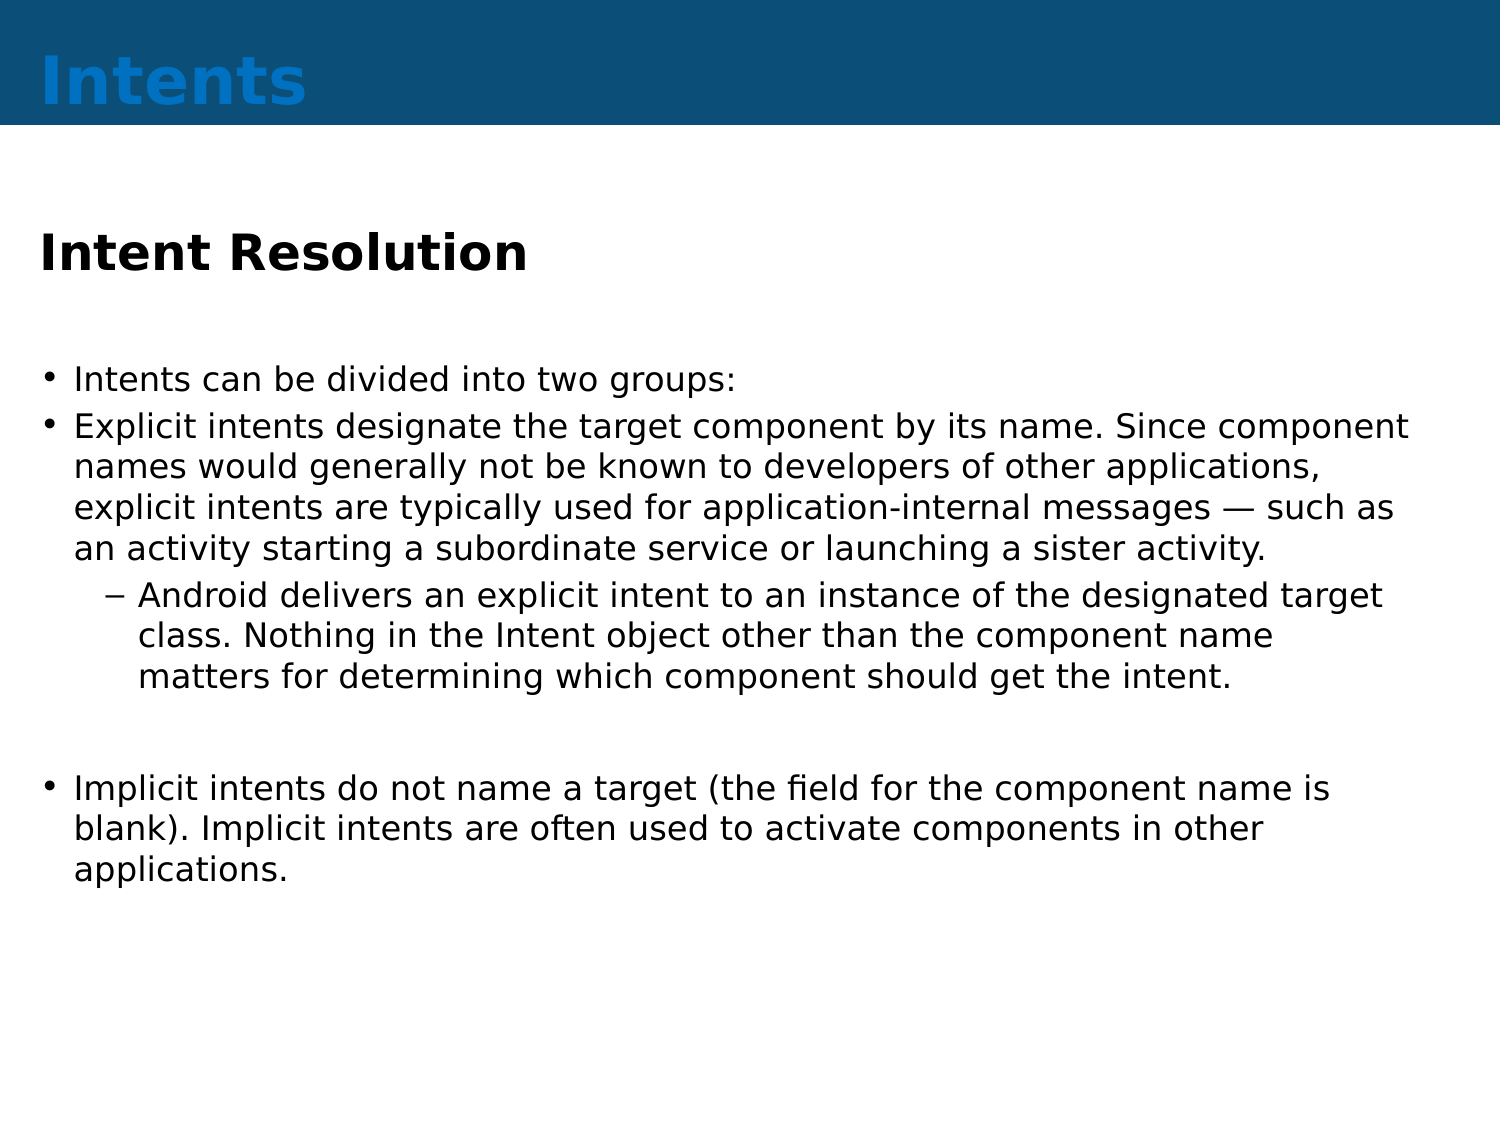

# Intents
Intent Resolution
Intents can be divided into two groups:
Explicit intents designate the target component by its name. Since component names would generally not be known to developers of other applications, explicit intents are typically used for application-internal messages — such as an activity starting a subordinate service or launching a sister activity.
Android delivers an explicit intent to an instance of the designated target class. Nothing in the Intent object other than the component name matters for determining which component should get the intent.

Implicit intents do not name a target (the field for the component name is blank). Implicit intents are often used to activate components in other applications.